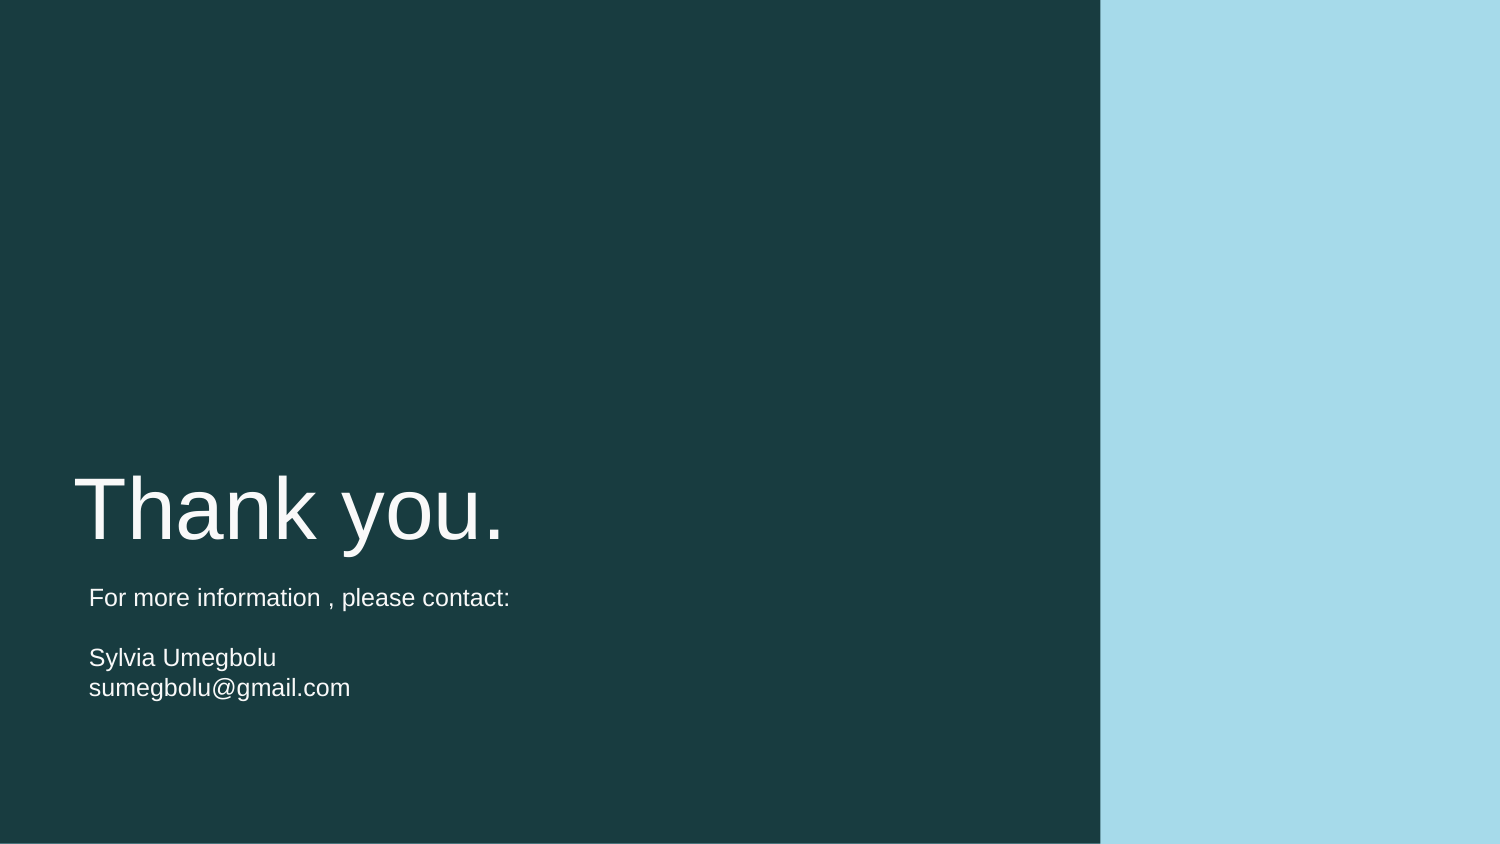

# Thank you.
For more information , please contact:

Sylvia Umegbolu
sumegbolu@gmail.com